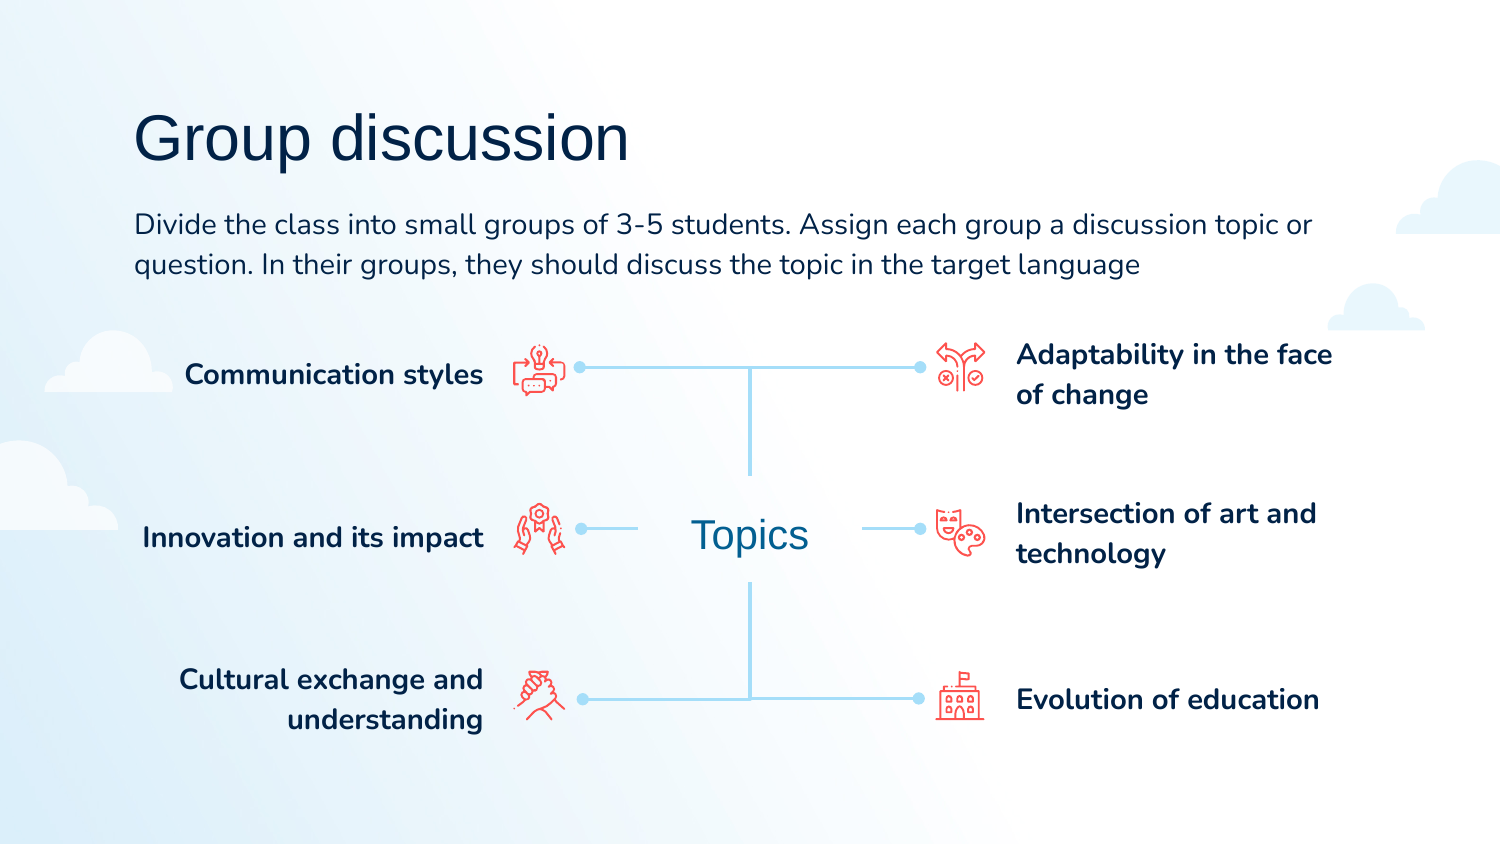

# Group discussion
Divide the class into small groups of 3-5 students. Assign each group a discussion topic or question. In their groups, they should discuss the topic in the target language
Communication styles
Adaptability in the face of change

Intersection of art and technology
Innovation and its impact
Topics

Cultural exchange and understanding
Evolution of education